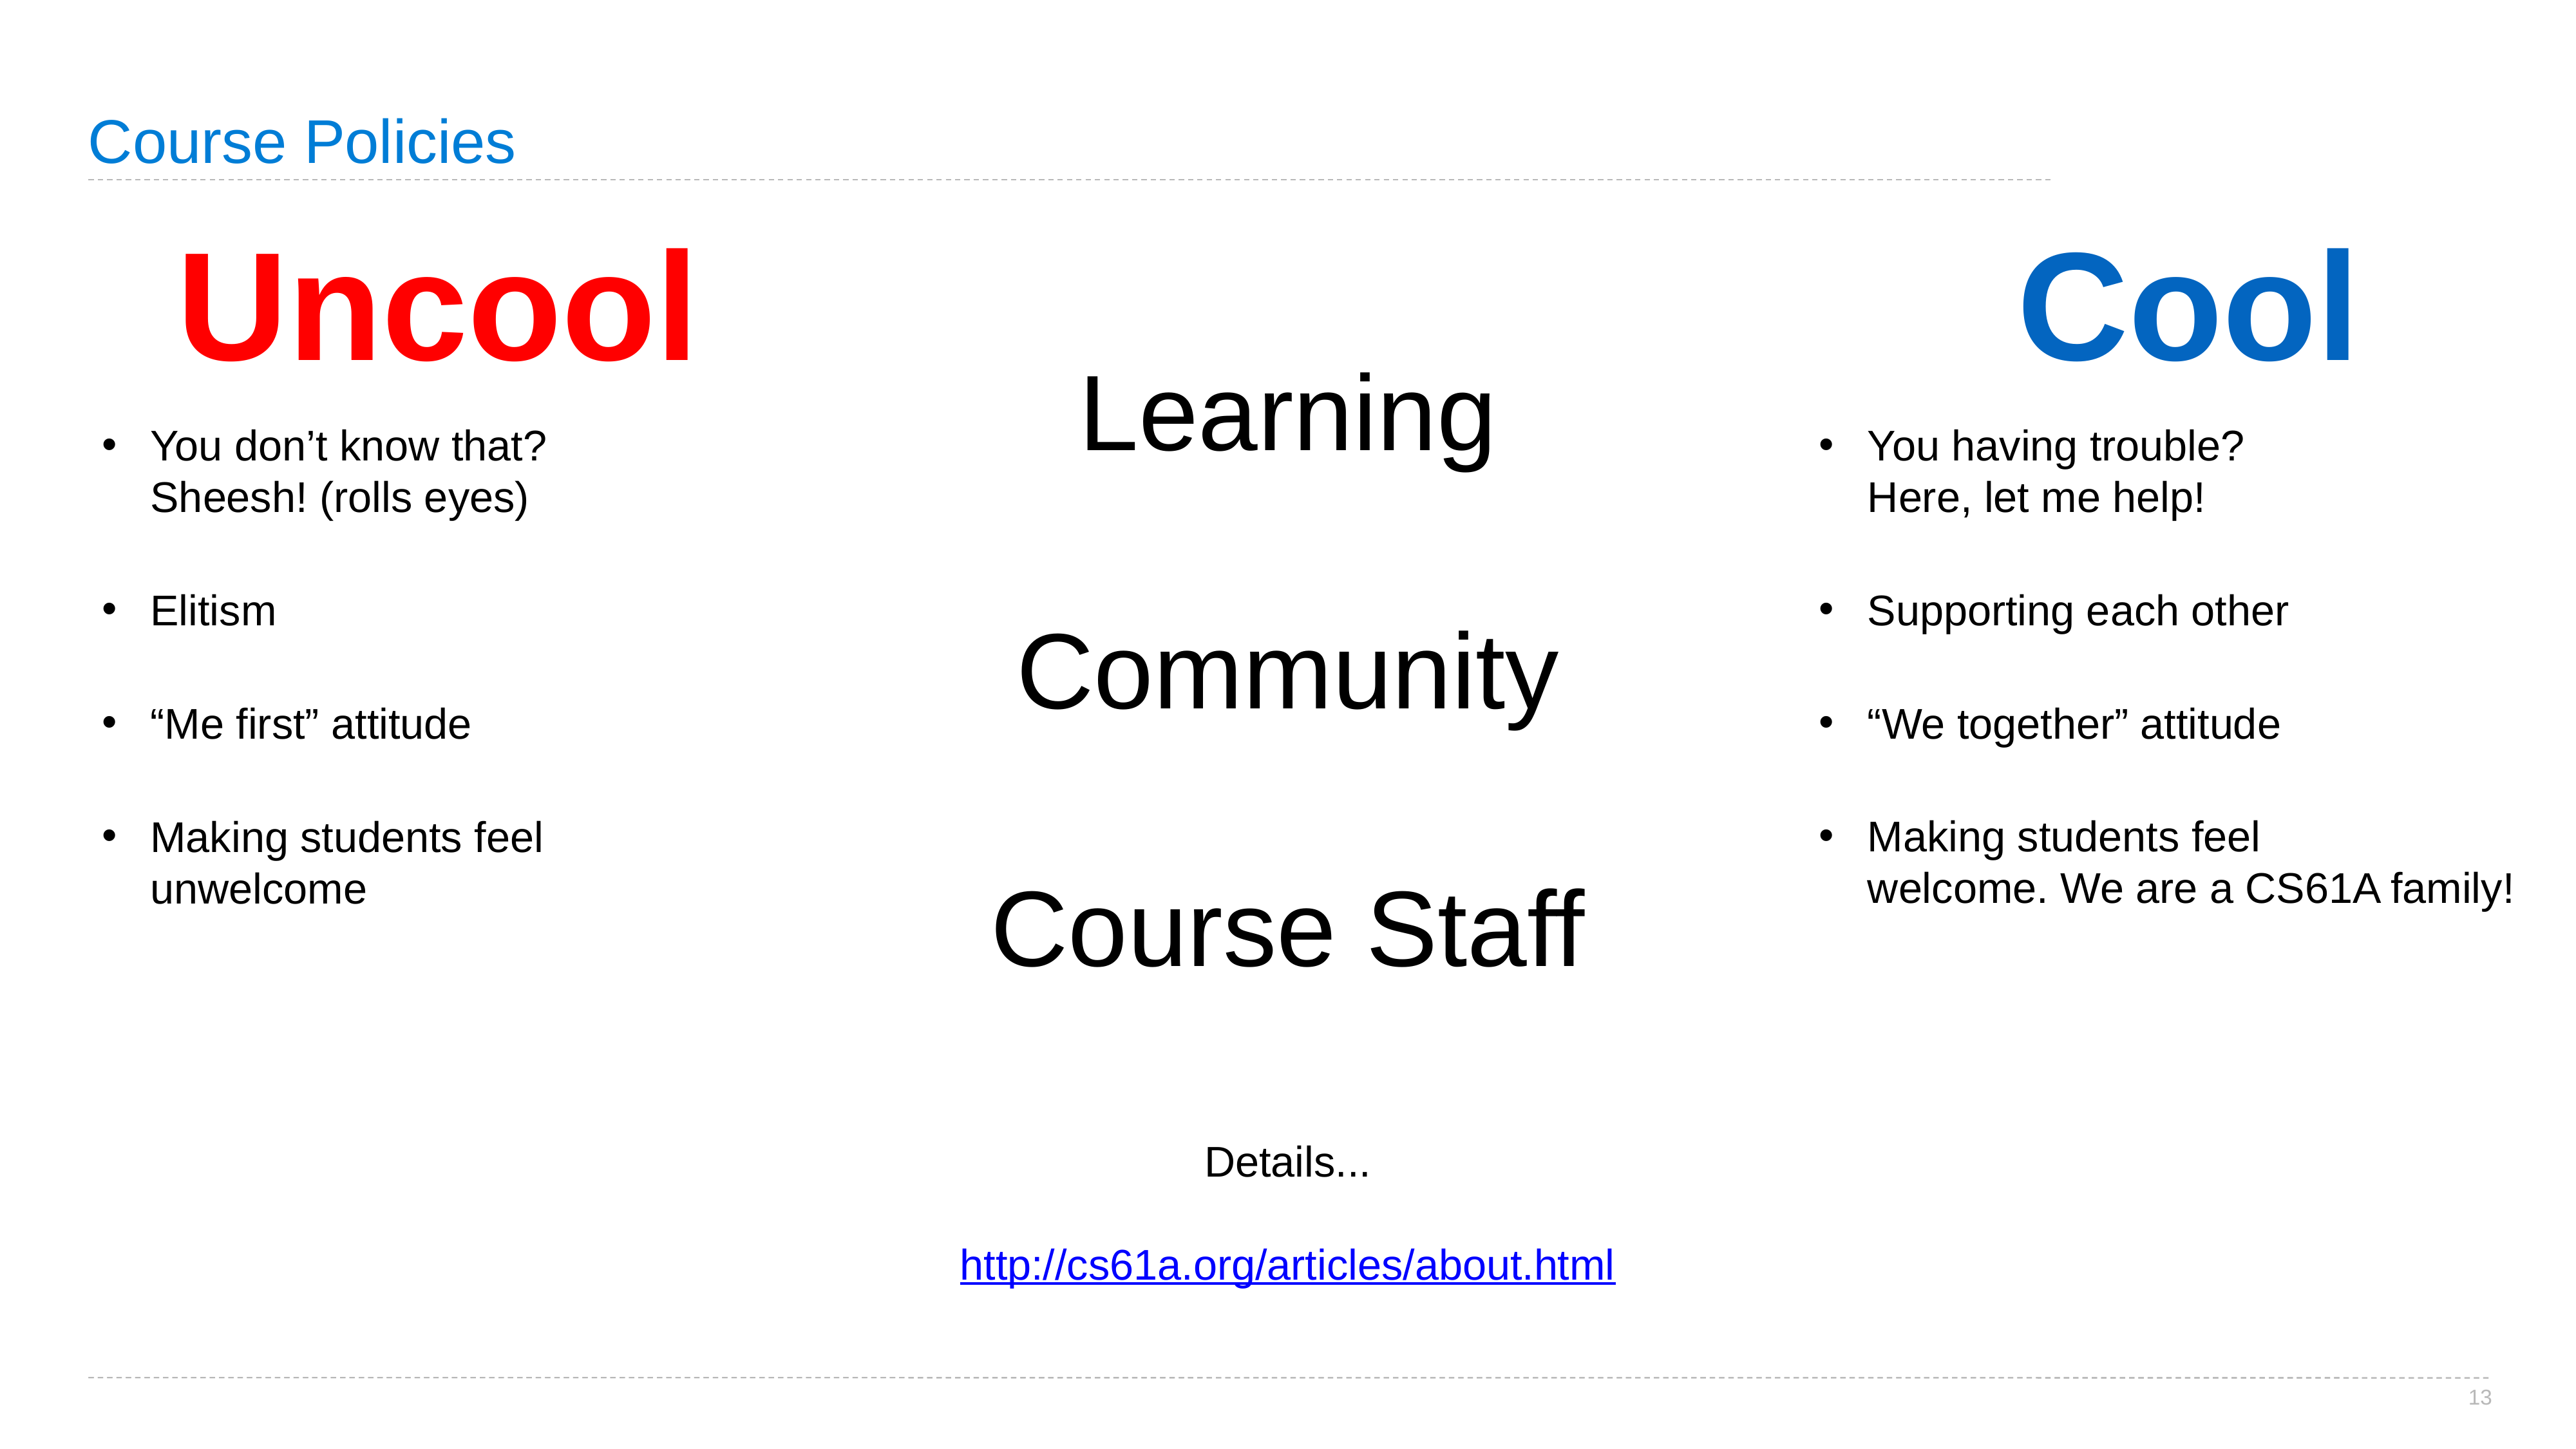

# Course Policies

Uncool
Cool

You don’t know that?
Sheesh! (rolls eyes)
Elitism
“Me first” attitude
Making students feel
unwelcome

You having trouble?
Here, let me help!
Supporting each other
“We together” attitude
Making students feel
welcome. We are a CS61A family!

Learning
Community
Course Staff
Details...

http://cs61a.org/articles/about.html

13